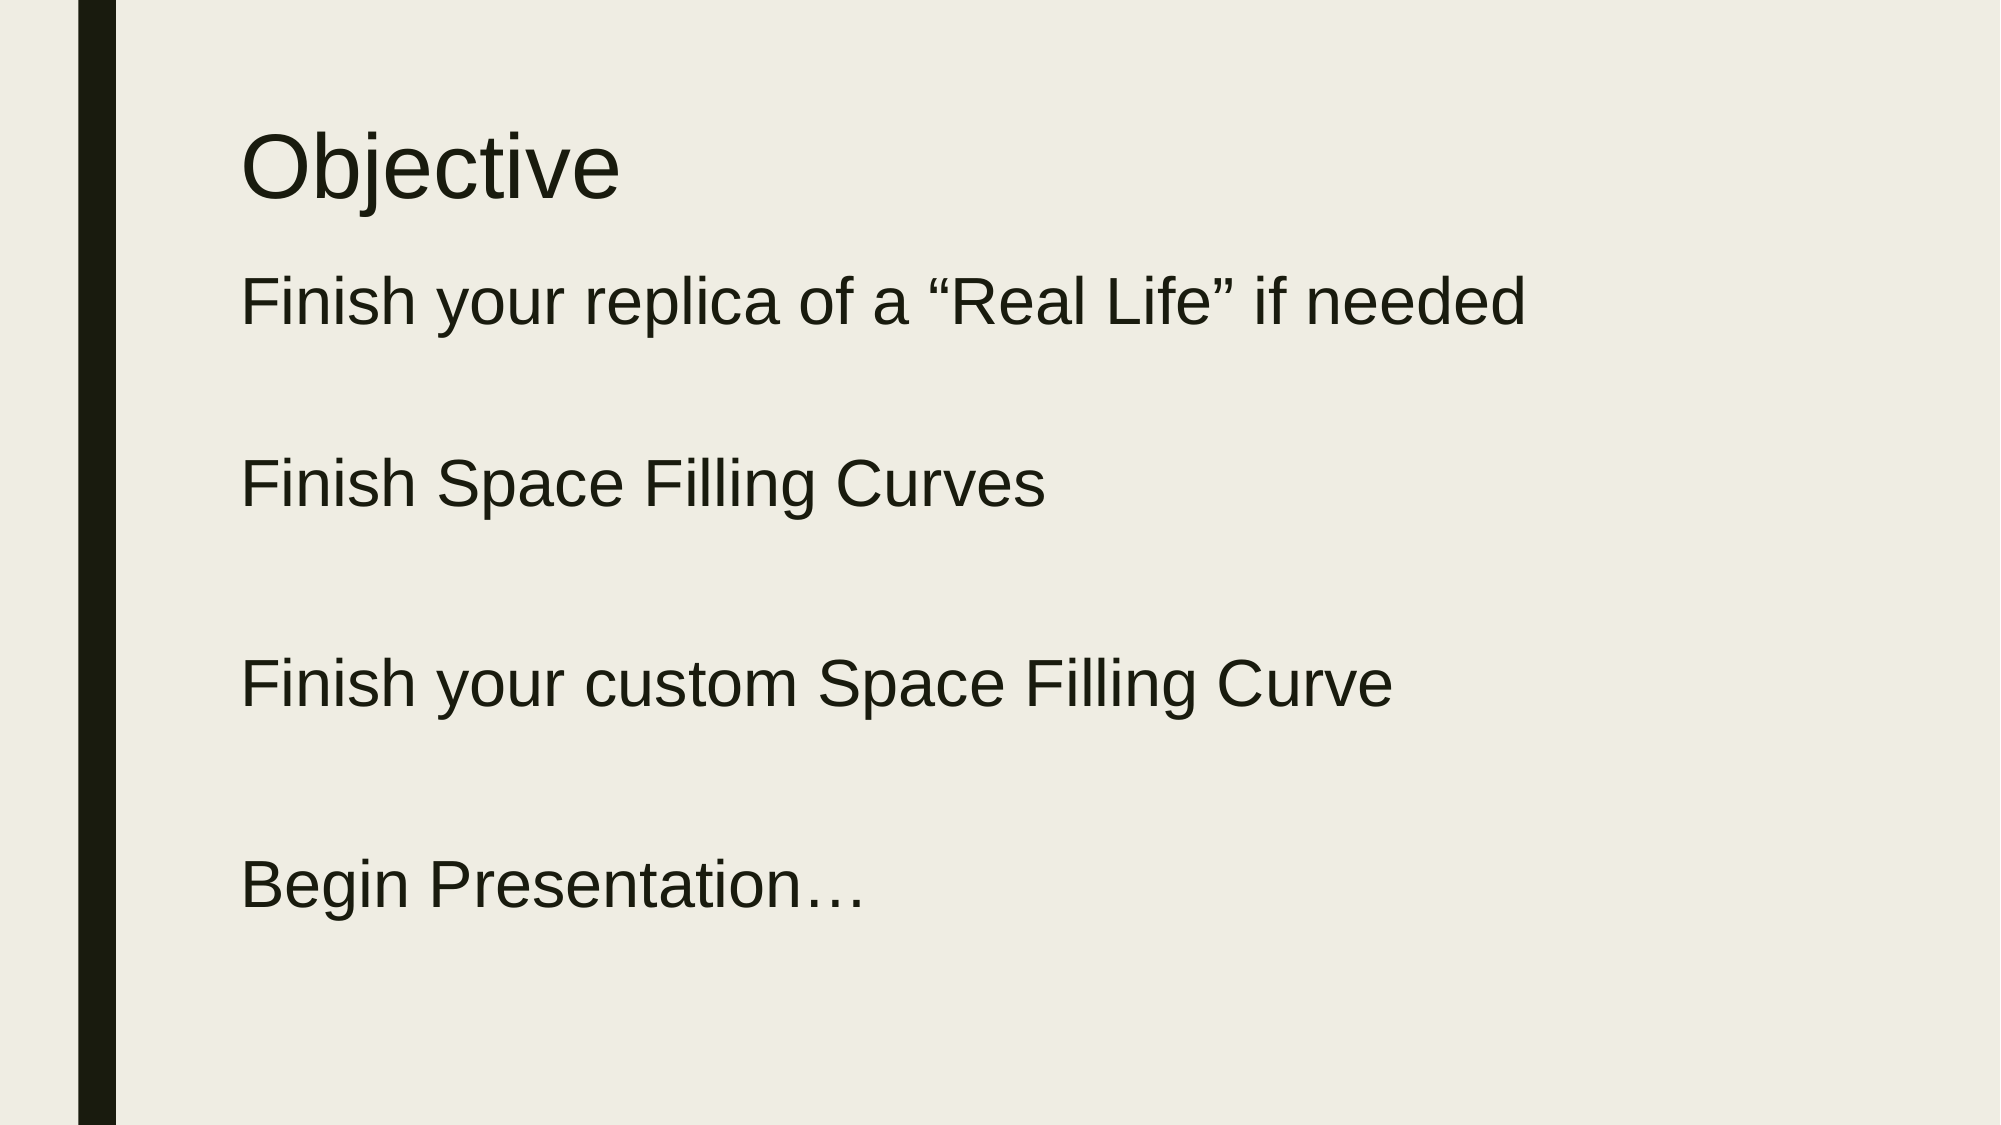

# Objective
Finish your replica of a “Real Life” if needed

Finish Space Filling Curves

Finish your custom Space Filling Curve

Begin Presentation…